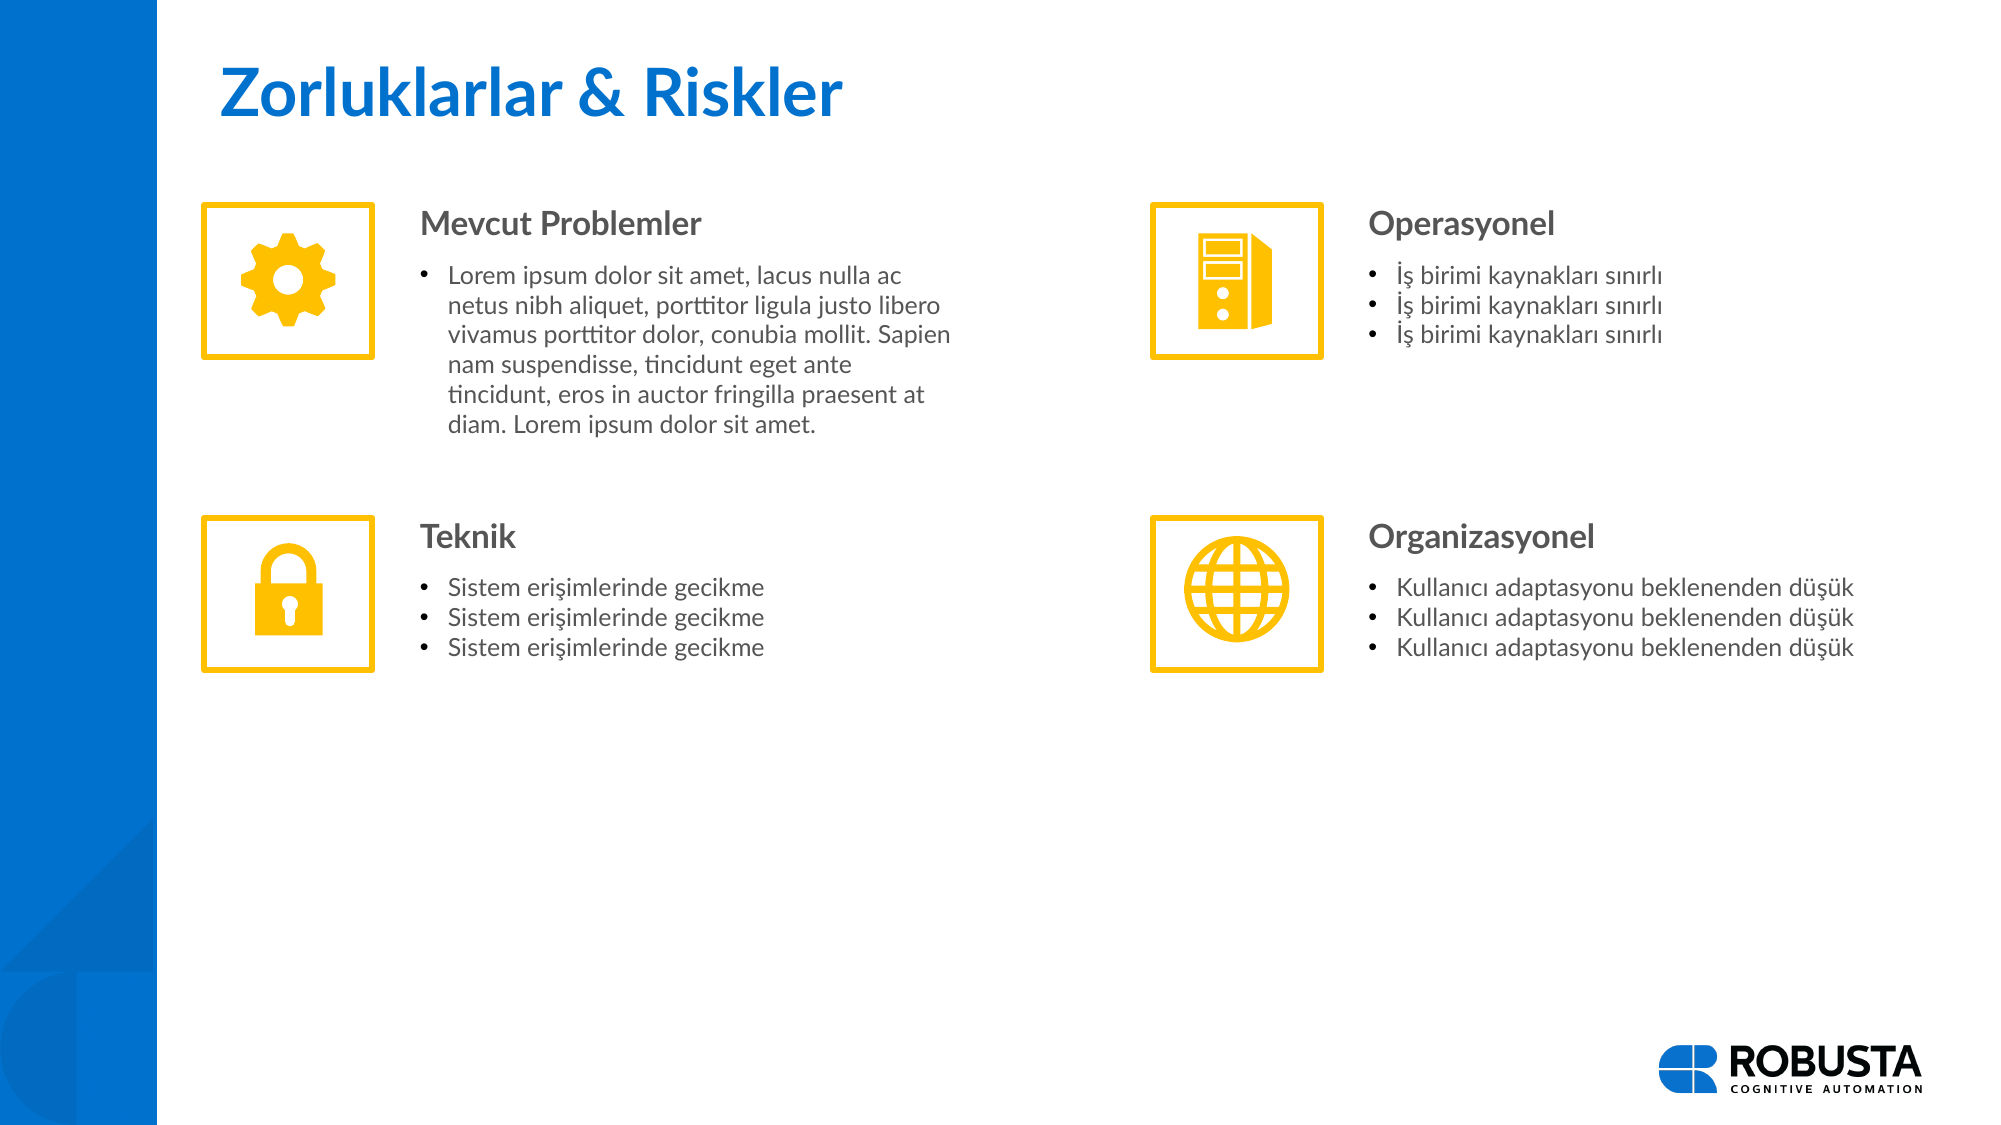

# Zorluklarlar & Riskler
Mevcut Problemler
Operasyonel

Lorem ipsum dolor sit amet, lacus nulla ac netus nibh aliquet, porttitor ligula justo libero vivamus porttitor dolor, conubia mollit. Sapien nam suspendisse, tincidunt eget ante tincidunt, eros in auctor fringilla praesent at diam. Lorem ipsum dolor sit amet.
İş birimi kaynakları sınırlı
İş birimi kaynakları sınırlı
İş birimi kaynakları sınırlı

Teknik
Organizasyonel

Sistem erişimlerinde gecikme
Sistem erişimlerinde gecikme
Sistem erişimlerinde gecikme

Kullanıcı adaptasyonu beklenenden düşük
Kullanıcı adaptasyonu beklenenden düşük
Kullanıcı adaptasyonu beklenenden düşük